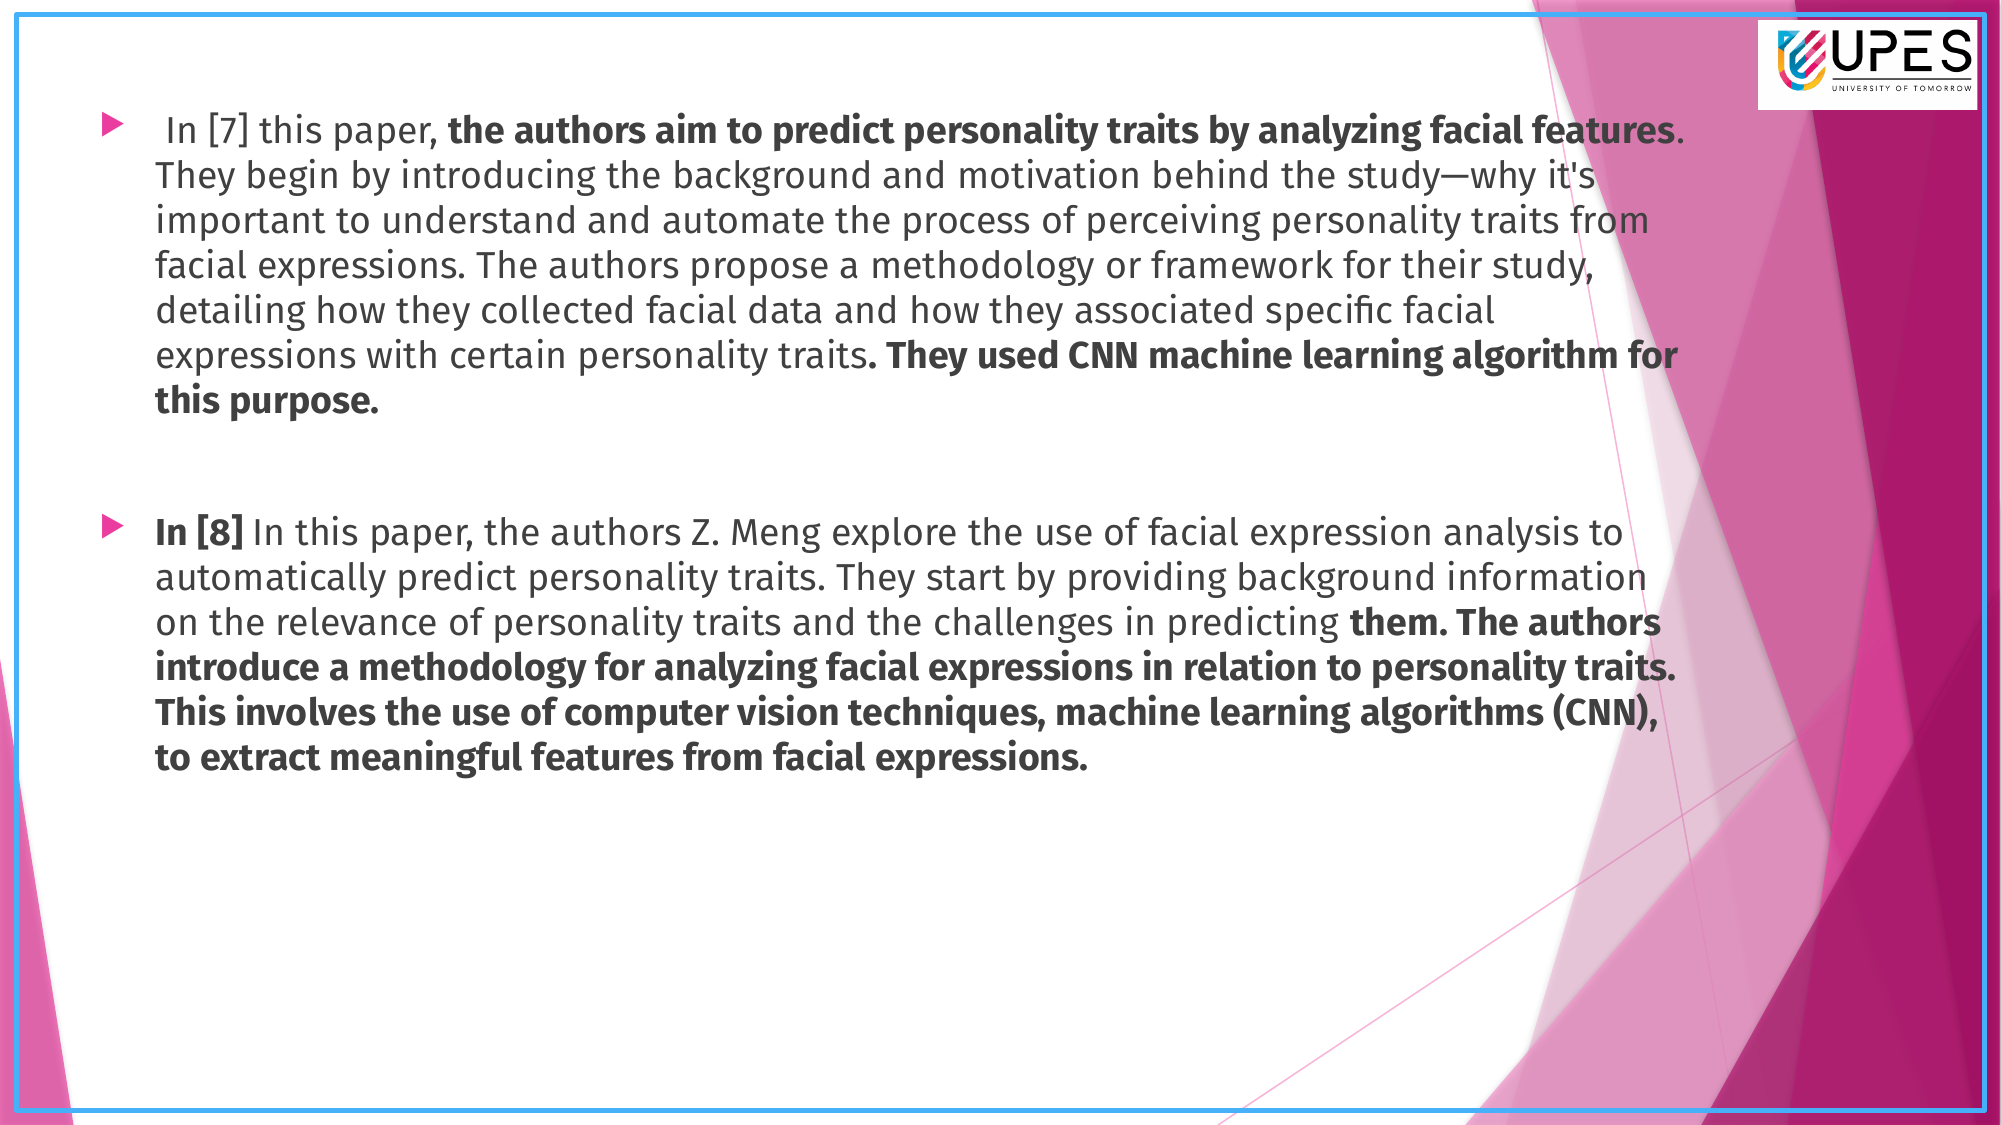

In [7] this paper, the authors aim to predict personality traits by analyzing facial features. They begin by introducing the background and motivation behind the study—why it's important to understand and automate the process of perceiving personality traits from facial expressions. The authors propose a methodology or framework for their study, detailing how they collected facial data and how they associated specific facial expressions with certain personality traits. They used CNN machine learning algorithm for this purpose.

In [8] In this paper, the authors Z. Meng explore the use of facial expression analysis to automatically predict personality traits. They start by providing background information on the relevance of personality traits and the challenges in predicting them. The authors introduce a methodology for analyzing facial expressions in relation to personality traits. This involves the use of computer vision techniques, machine learning algorithms (CNN), to extract meaningful features from facial expressions.